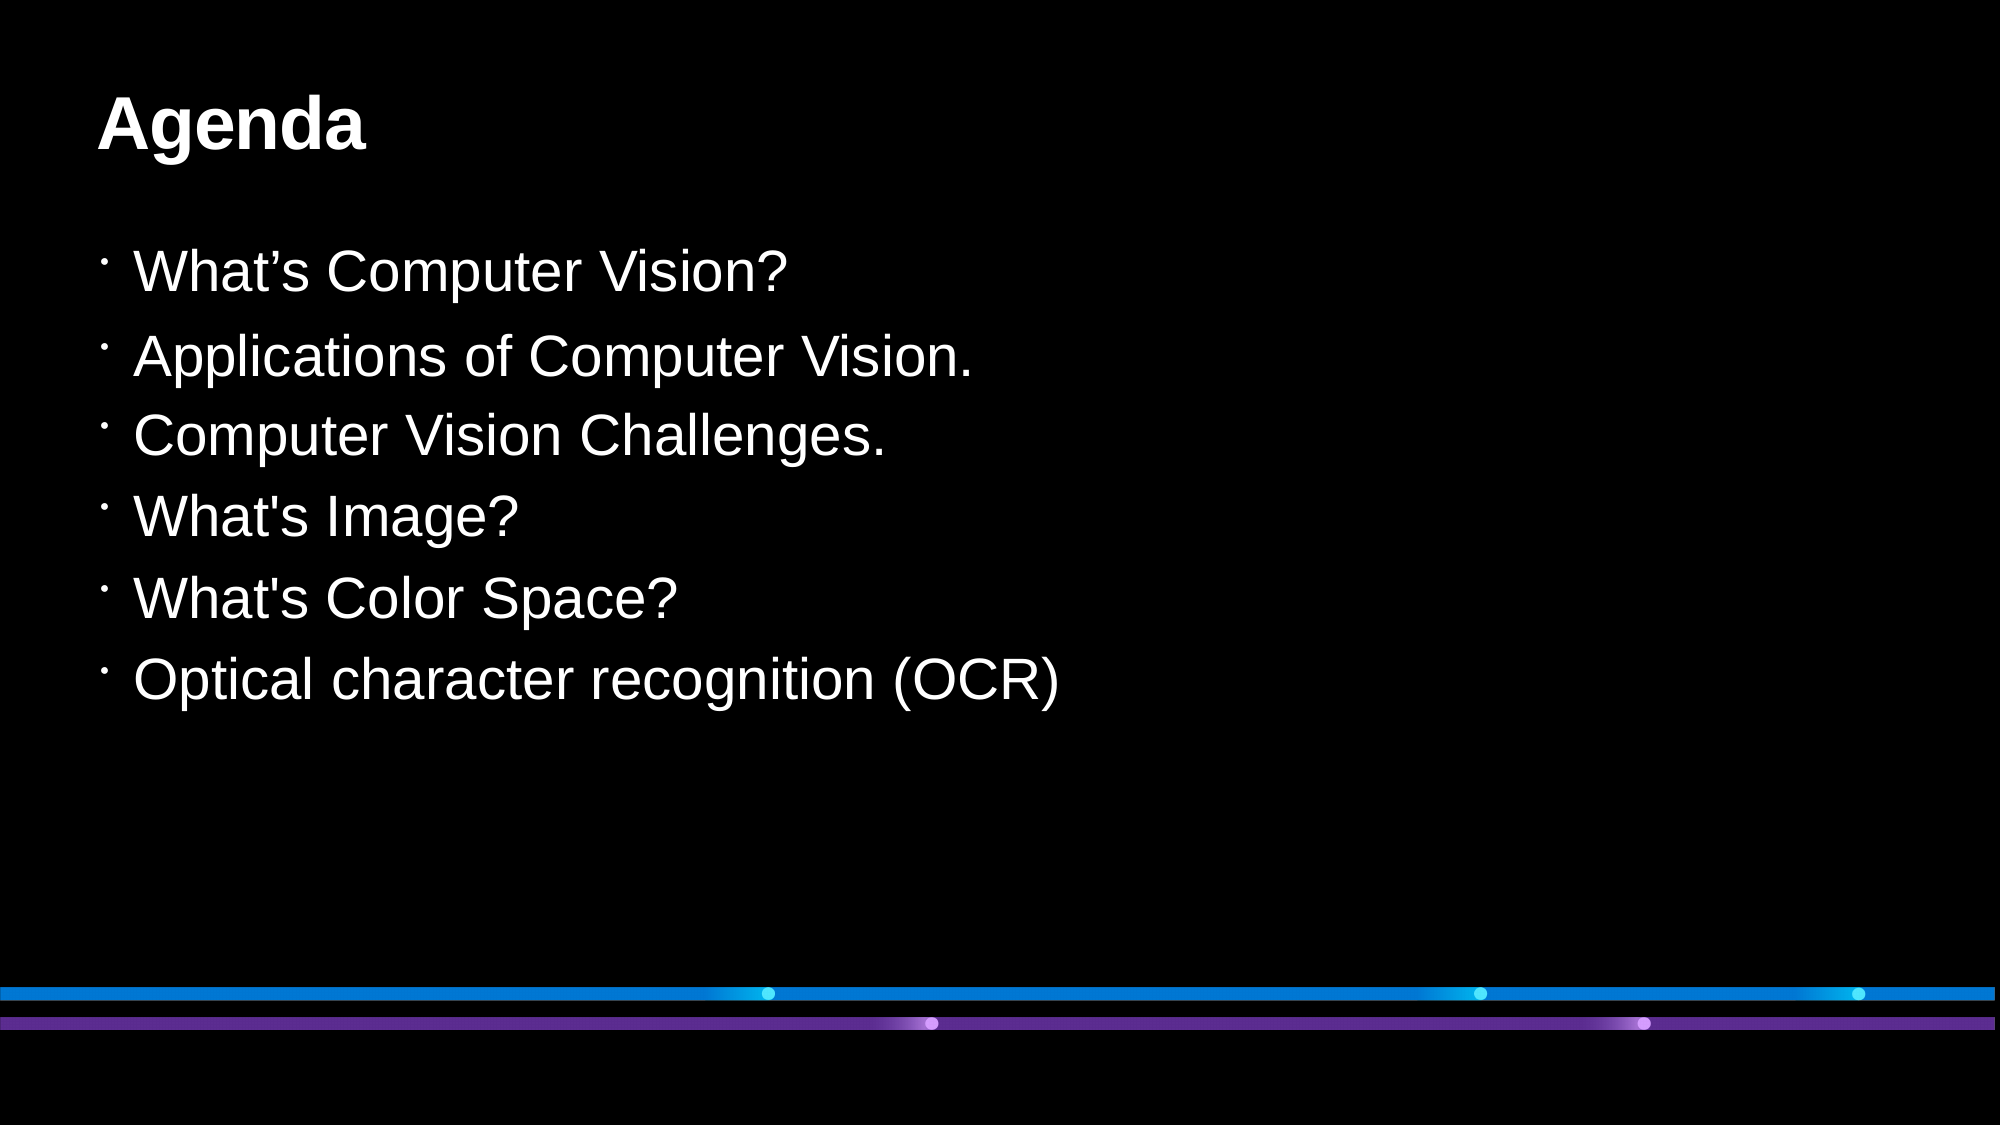

# Agenda
What’s Computer Vision?

Computer Vision Challenges.
What's Image?
What's Color Space?
Optical character recognition (OCR)
Applications of Computer Vision.